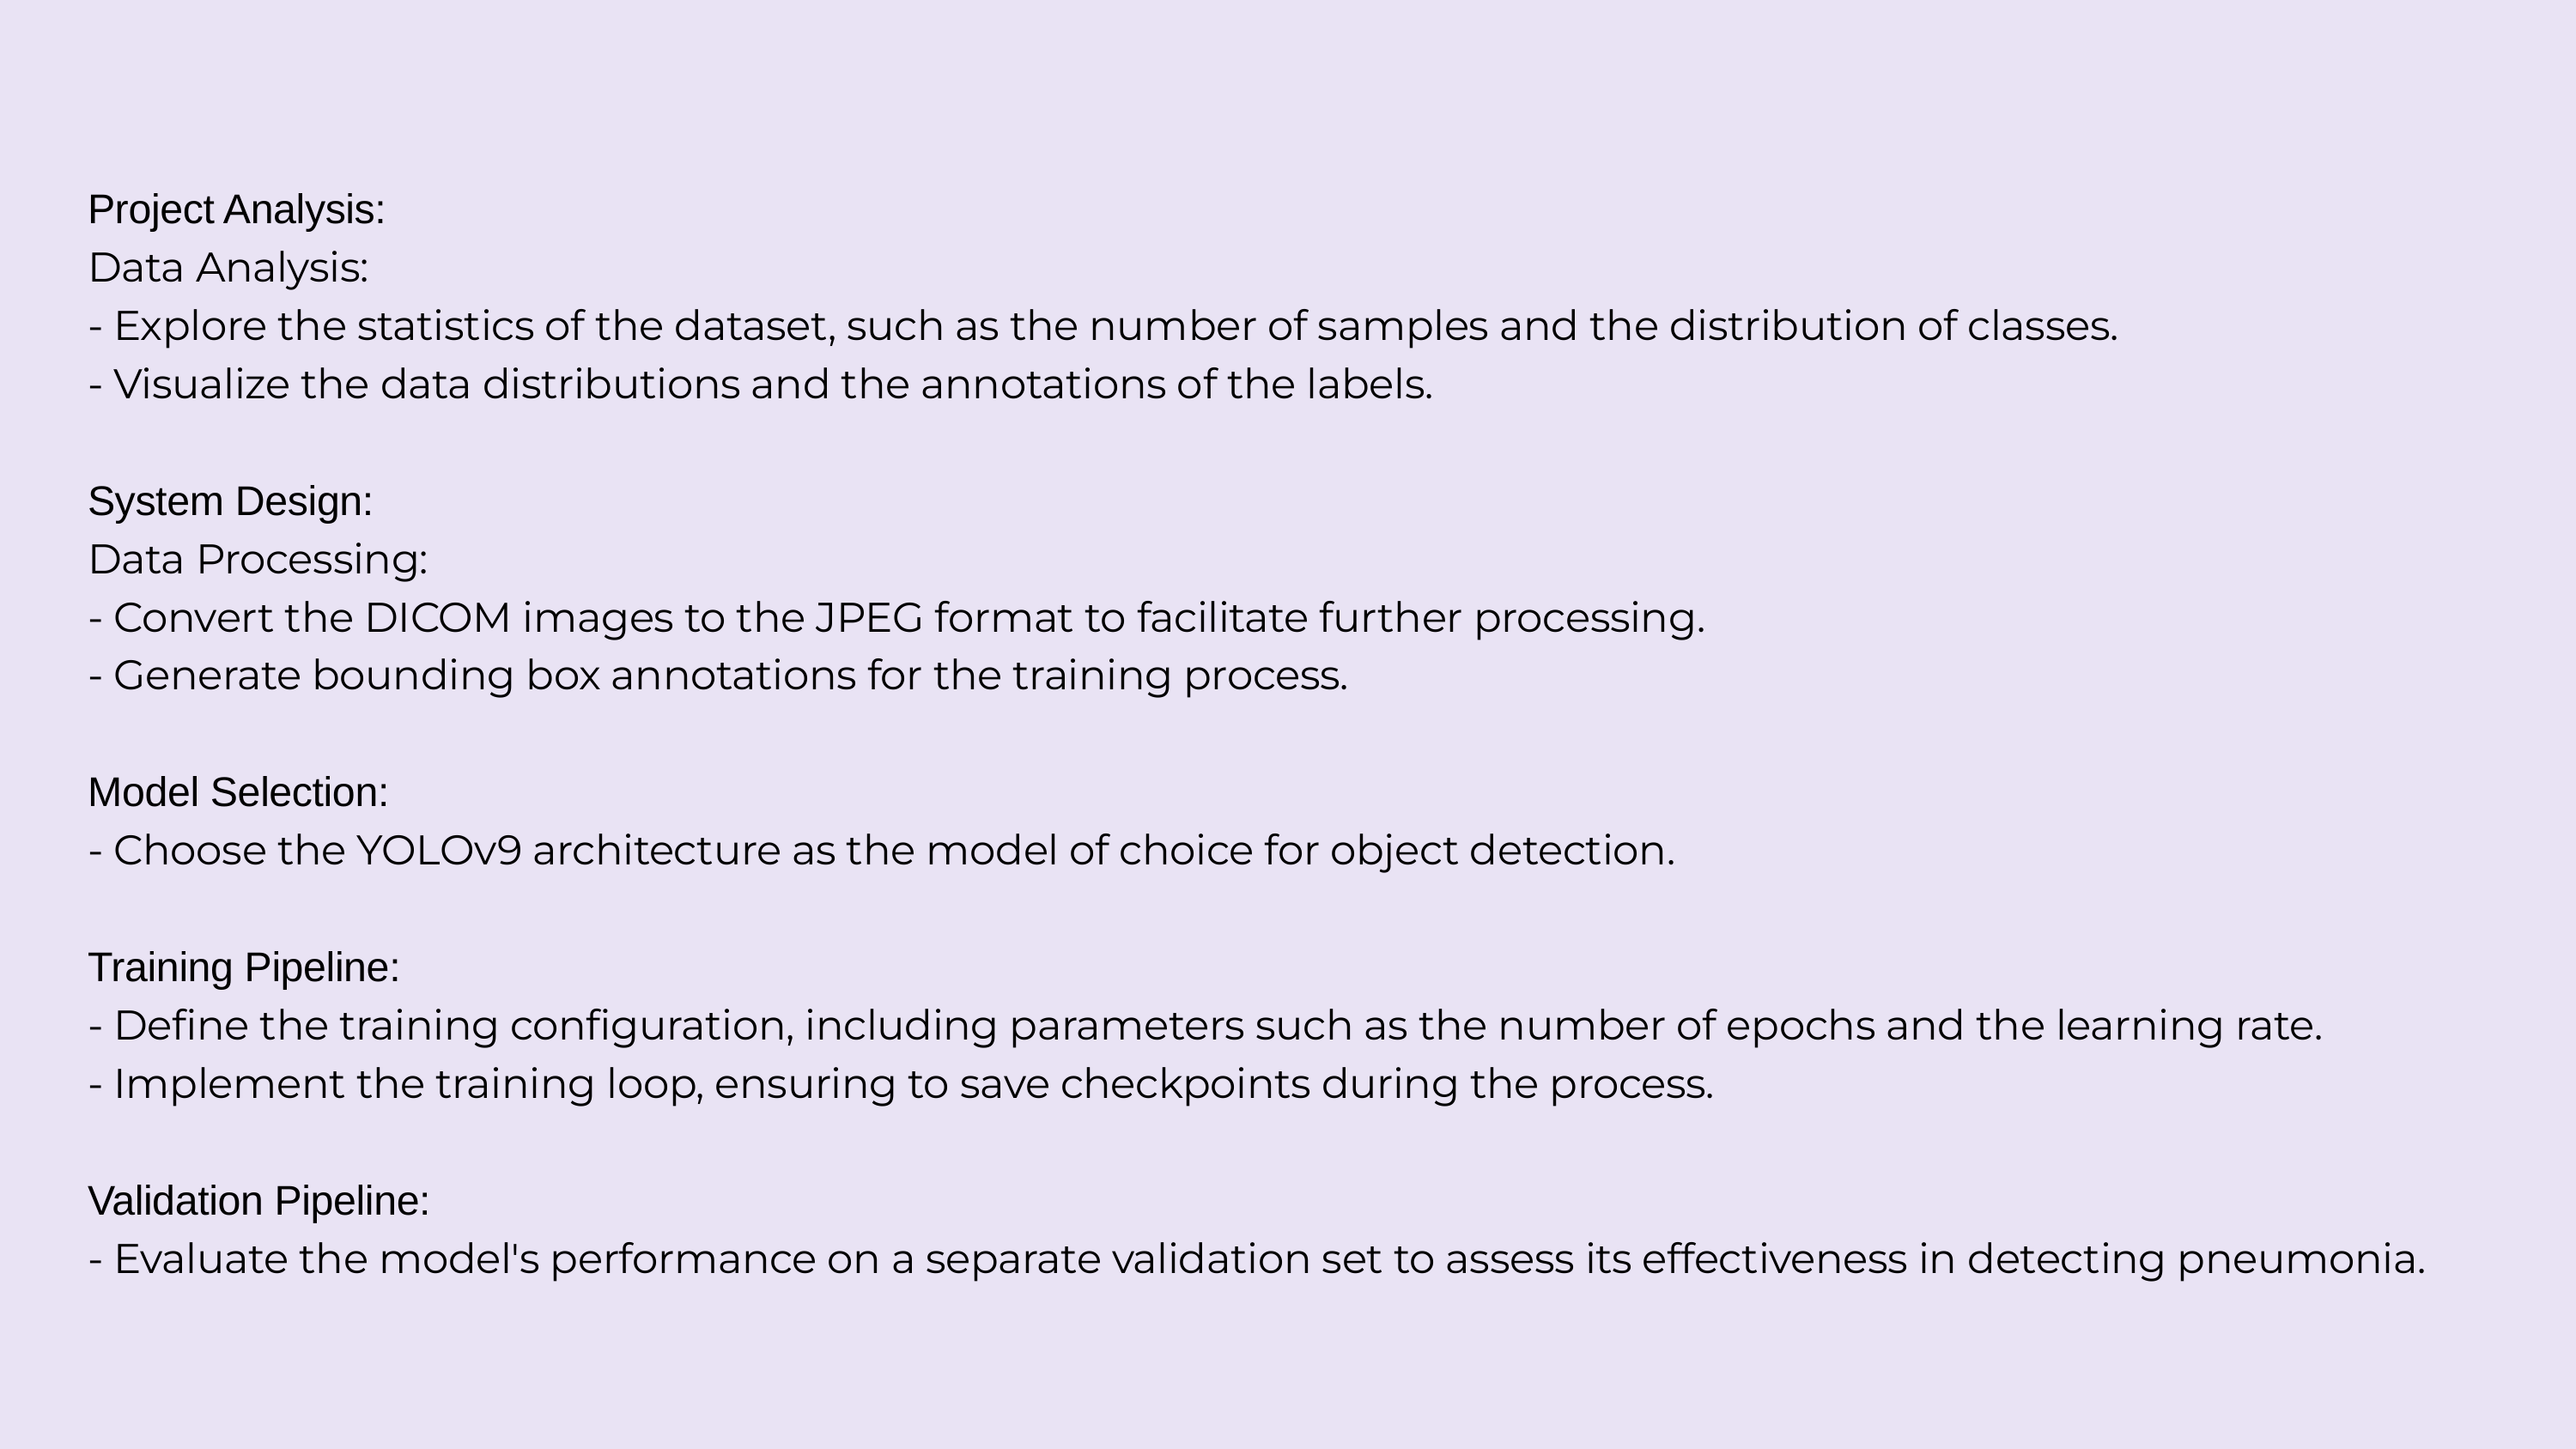

Project Analysis:
Data Analysis:
- Explore the statistics of the dataset, such as the number of samples and the distribution of classes.
- Visualize the data distributions and the annotations of the labels.

System Design:
Data Processing:
- Convert the DICOM images to the JPEG format to facilitate further processing.
- Generate bounding box annotations for the training process.

Model Selection:
- Choose the YOLOv9 architecture as the model of choice for object detection.

Training Pipeline:
- Define the training configuration, including parameters such as the number of epochs and the learning rate.
- Implement the training loop, ensuring to save checkpoints during the process.

Validation Pipeline:
- Evaluate the model's performance on a separate validation set to assess its effectiveness in detecting pneumonia.